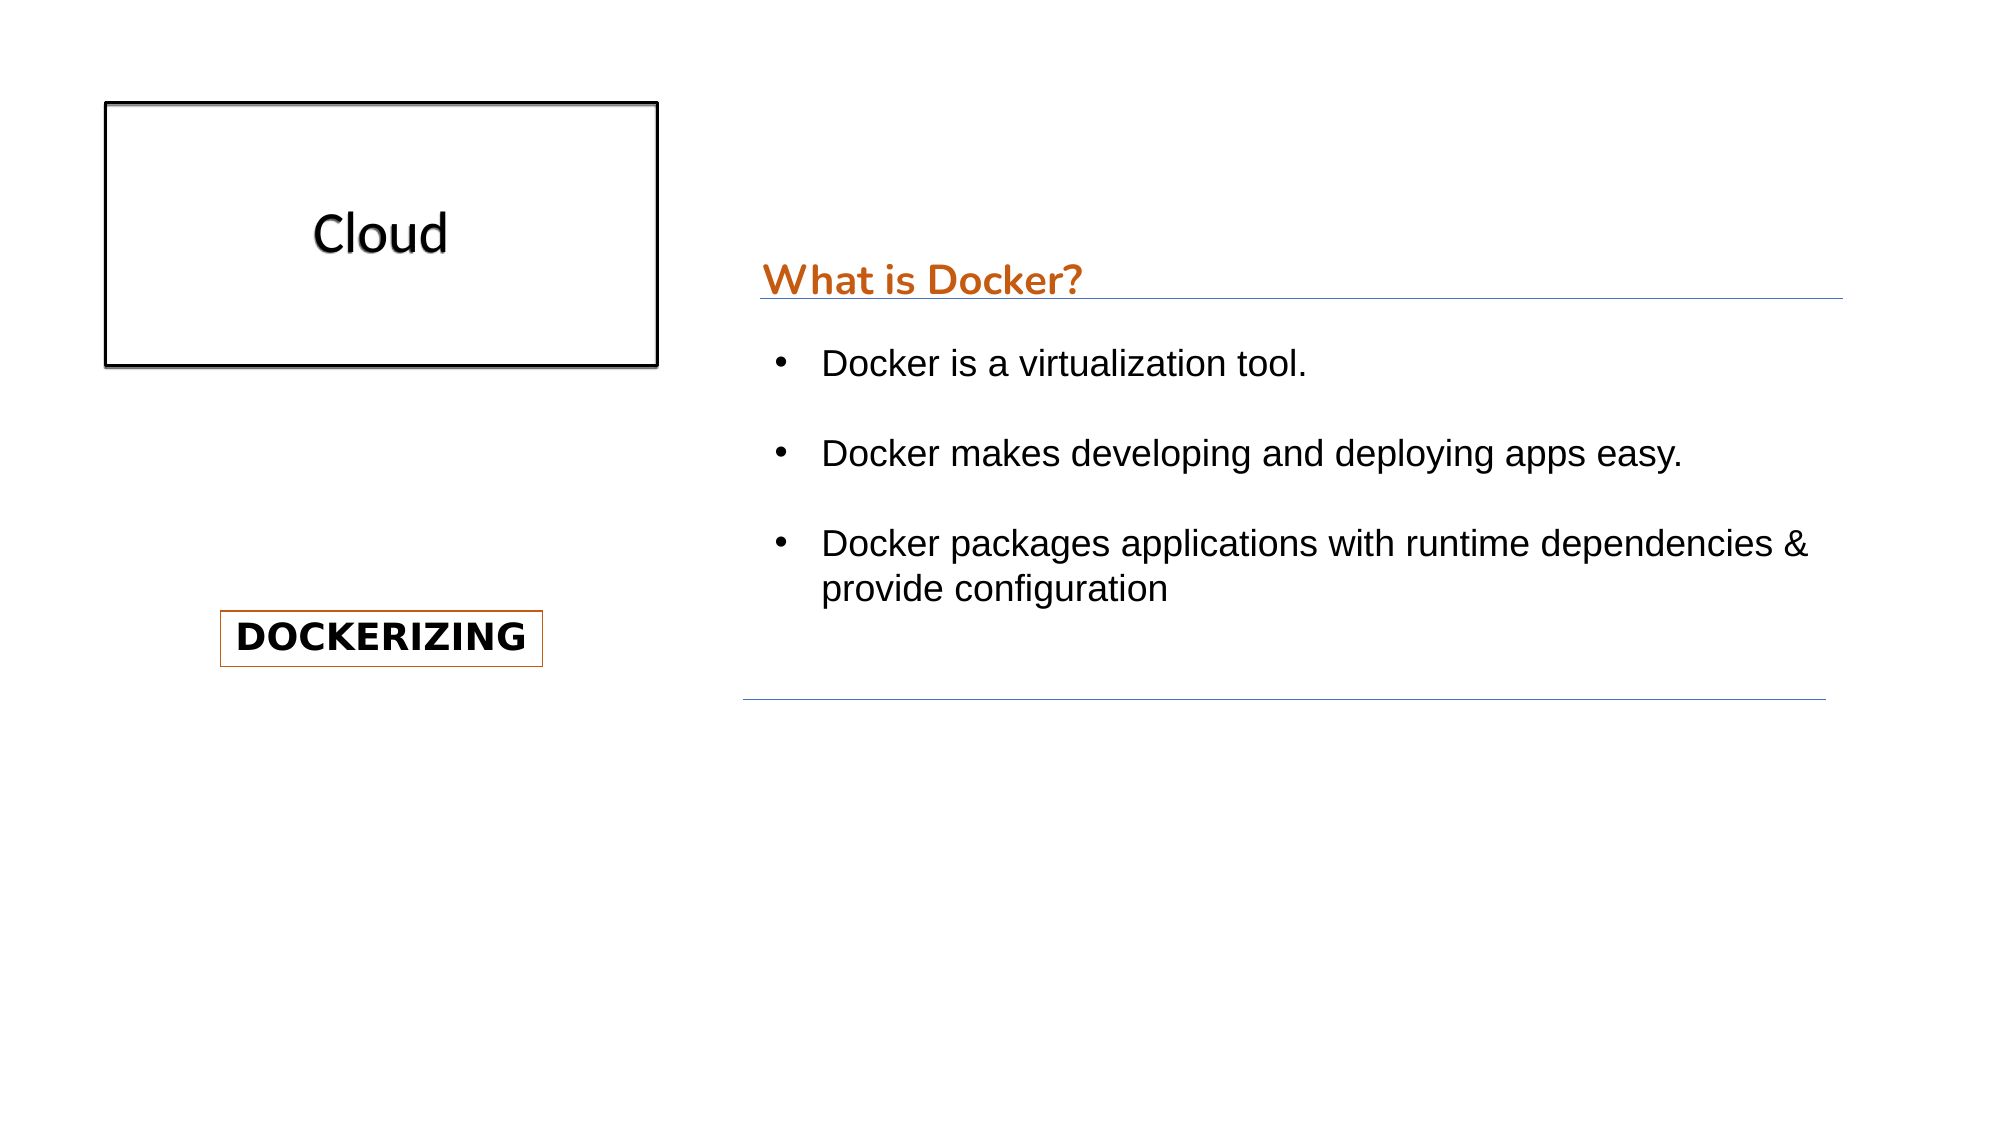

# Cloud
What is Docker?
Docker is a virtualization tool.

Docker makes developing and deploying apps easy.

Docker packages applications with runtime dependencies & provide configuration
DOCKERIZING